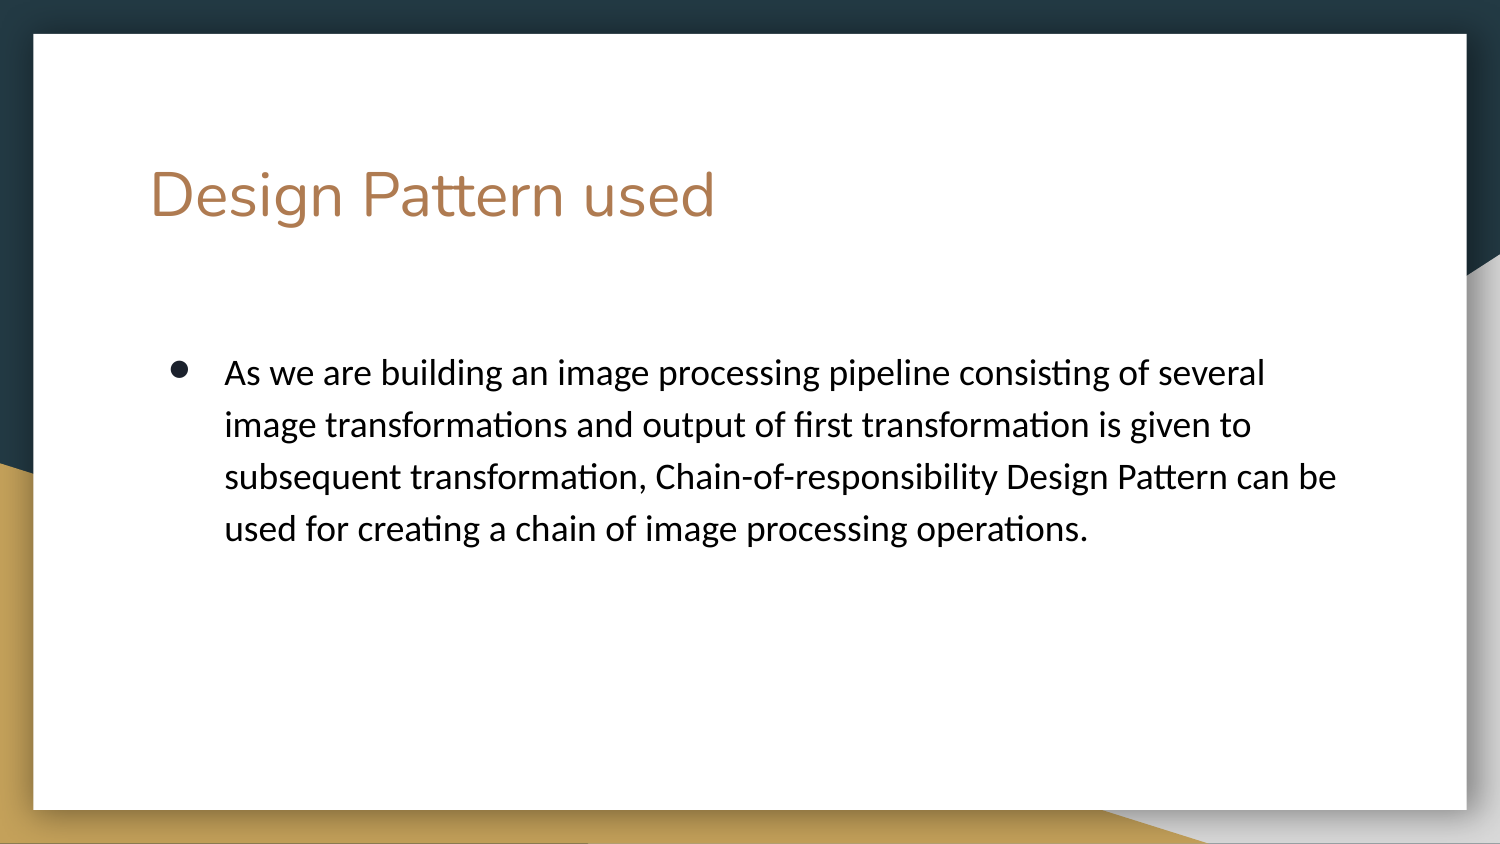

# Design Pattern used
01

As we are building an image processing pipeline consisting of several image transformations and output of first transformation is given to subsequent transformation, Chain-of-responsibility Design Pattern can be used for creating a chain of image processing operations.

02

Amet, consectetur adipiscing elit. Curabitur eleifend a diam quis suscipit. Class aptent taciti sociosqu ad litora torquent per conubia nostra.
03
Consectetur adipiscing elit. Curabitur eleifend lorem a diam quis suscipit. Class aptent taciti sociosqu ad litora torquent ipsum per conubia nostra.